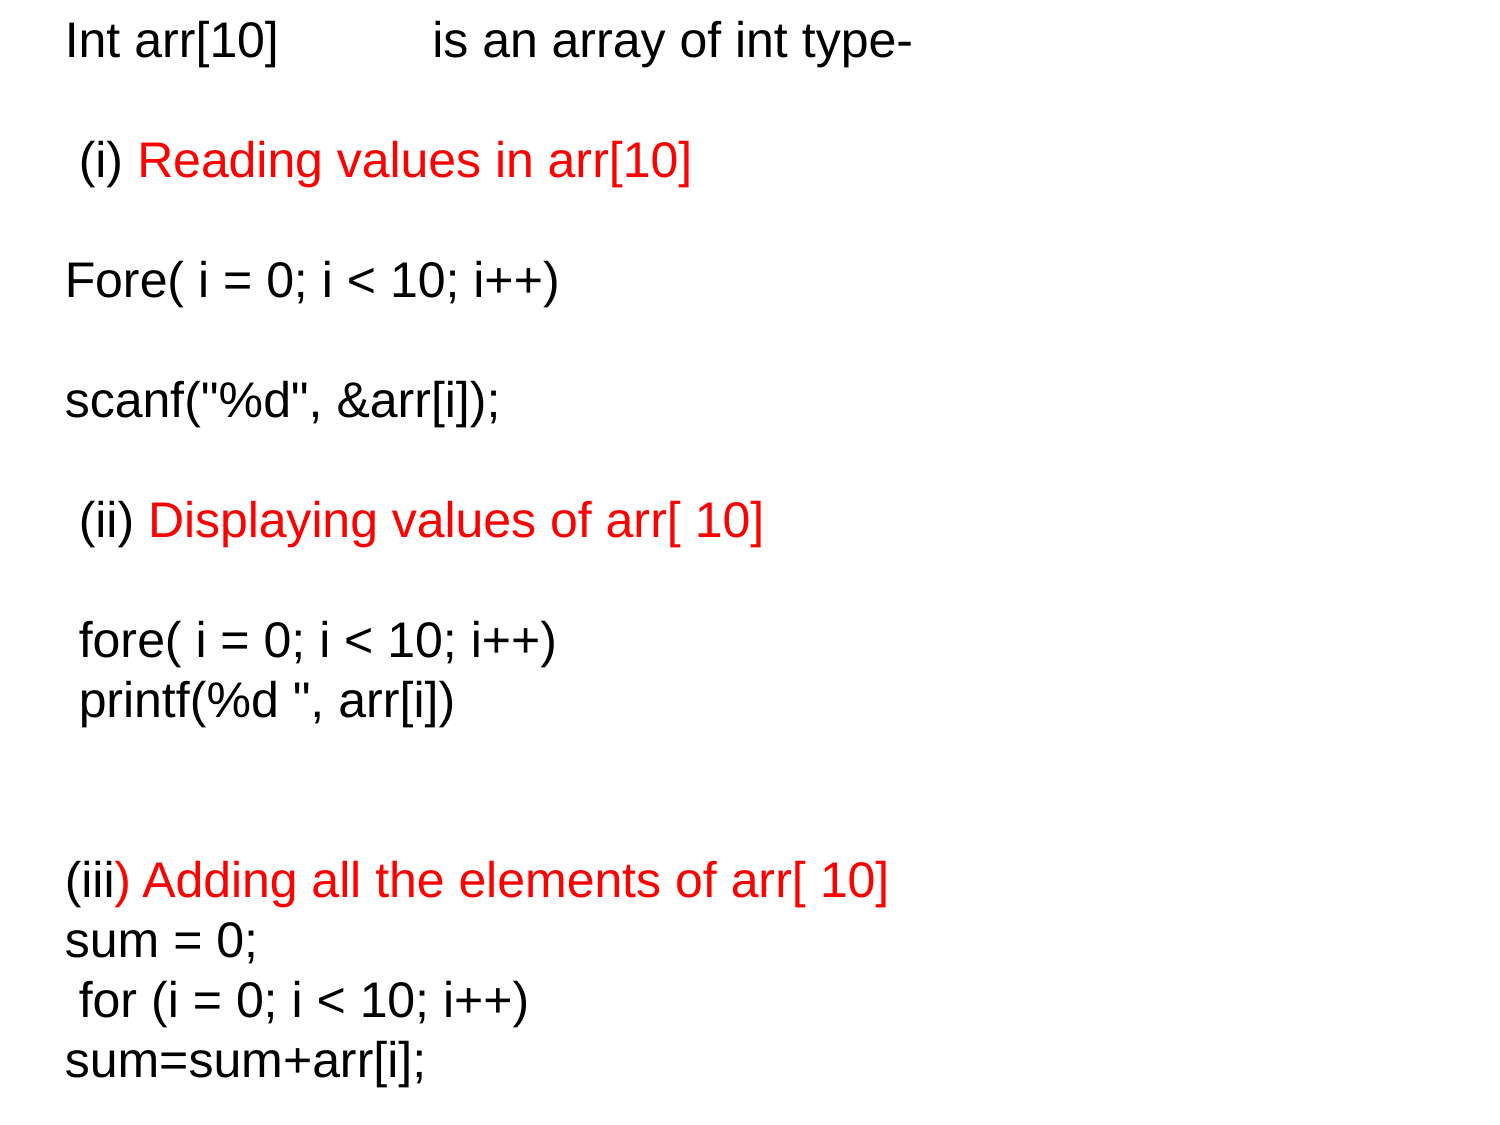

Int arr[10]           is an array of int type-

 (i) Reading values in arr[10]

Fore( i = 0; i < 10; i++)

scanf("%d", &arr[i]);

 (ii) Displaying values of arr[ 10]

 fore( i = 0; i < 10; i++)
 printf(%d ", arr[i])

(iii) Adding all the elements of arr[ 10]
sum = 0;
 for (i = 0; i < 10; i++)
sum=sum+arr[i];